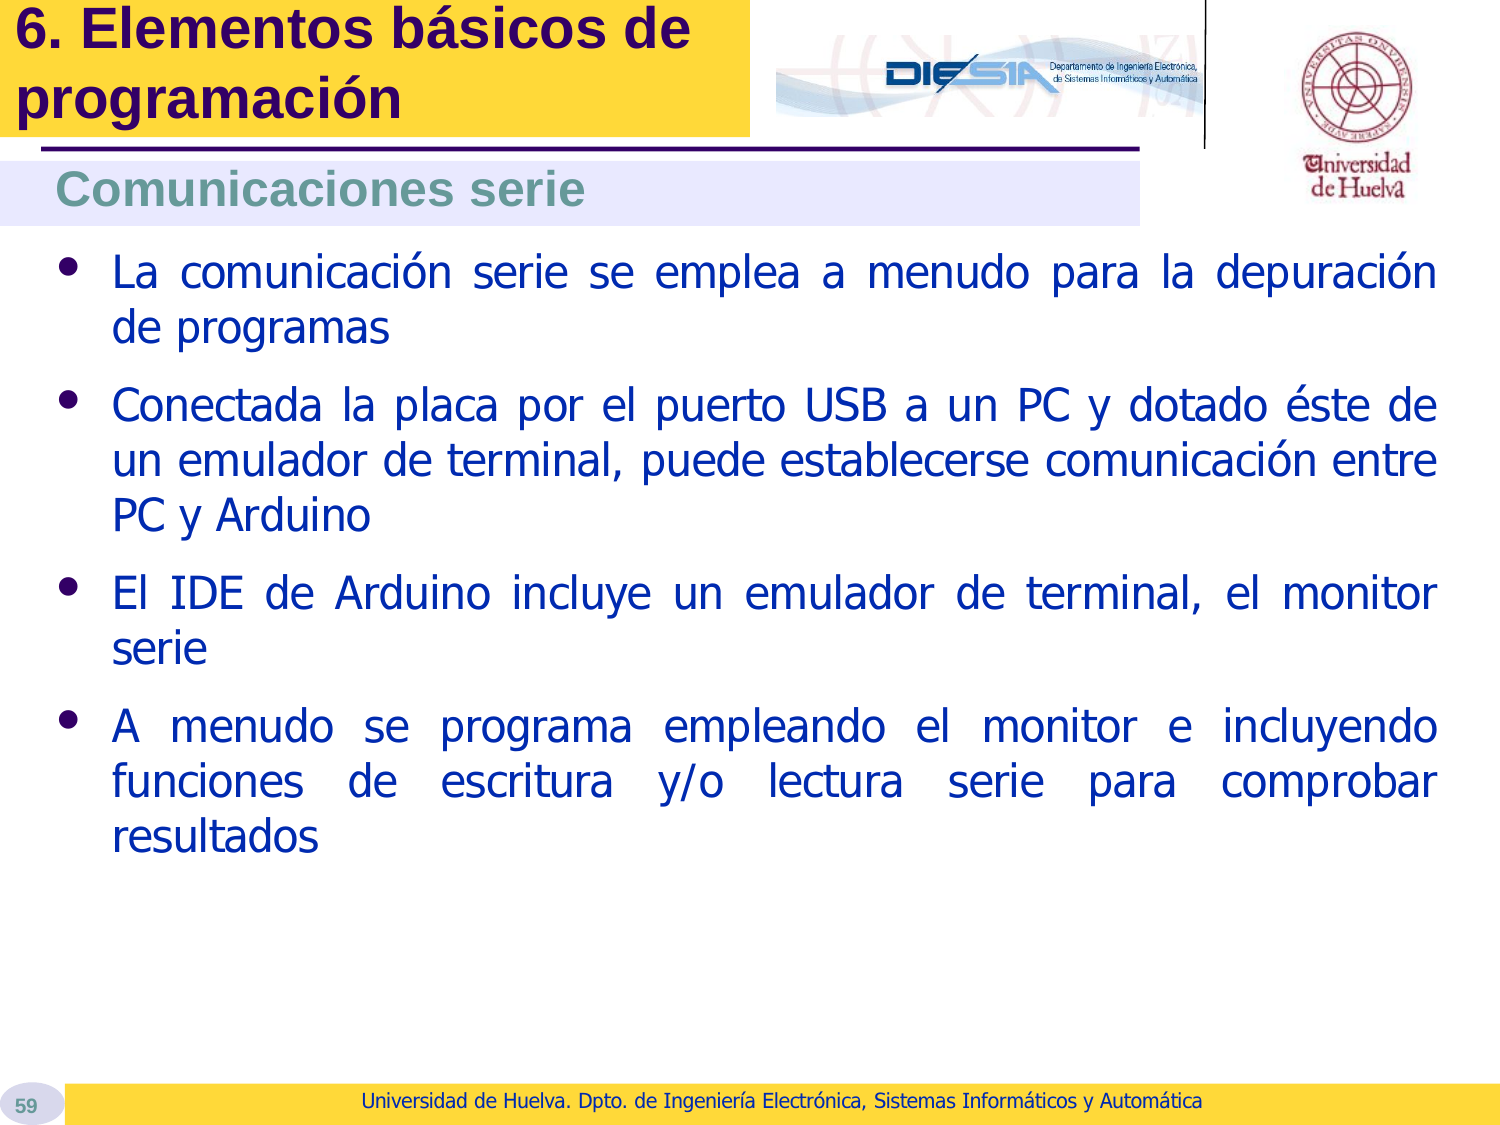

# 6. Elementos básicos de programación
Comunicaciones serie
La comunicación serie se emplea a menudo para la depuración de programas
Conectada la placa por el puerto USB a un PC y dotado éste de un emulador de terminal, puede establecerse comunicación entre PC y Arduino
El IDE de Arduino incluye un emulador de terminal, el monitor serie
A menudo se programa empleando el monitor e incluyendo funciones de escritura y/o lectura serie para comprobar resultados